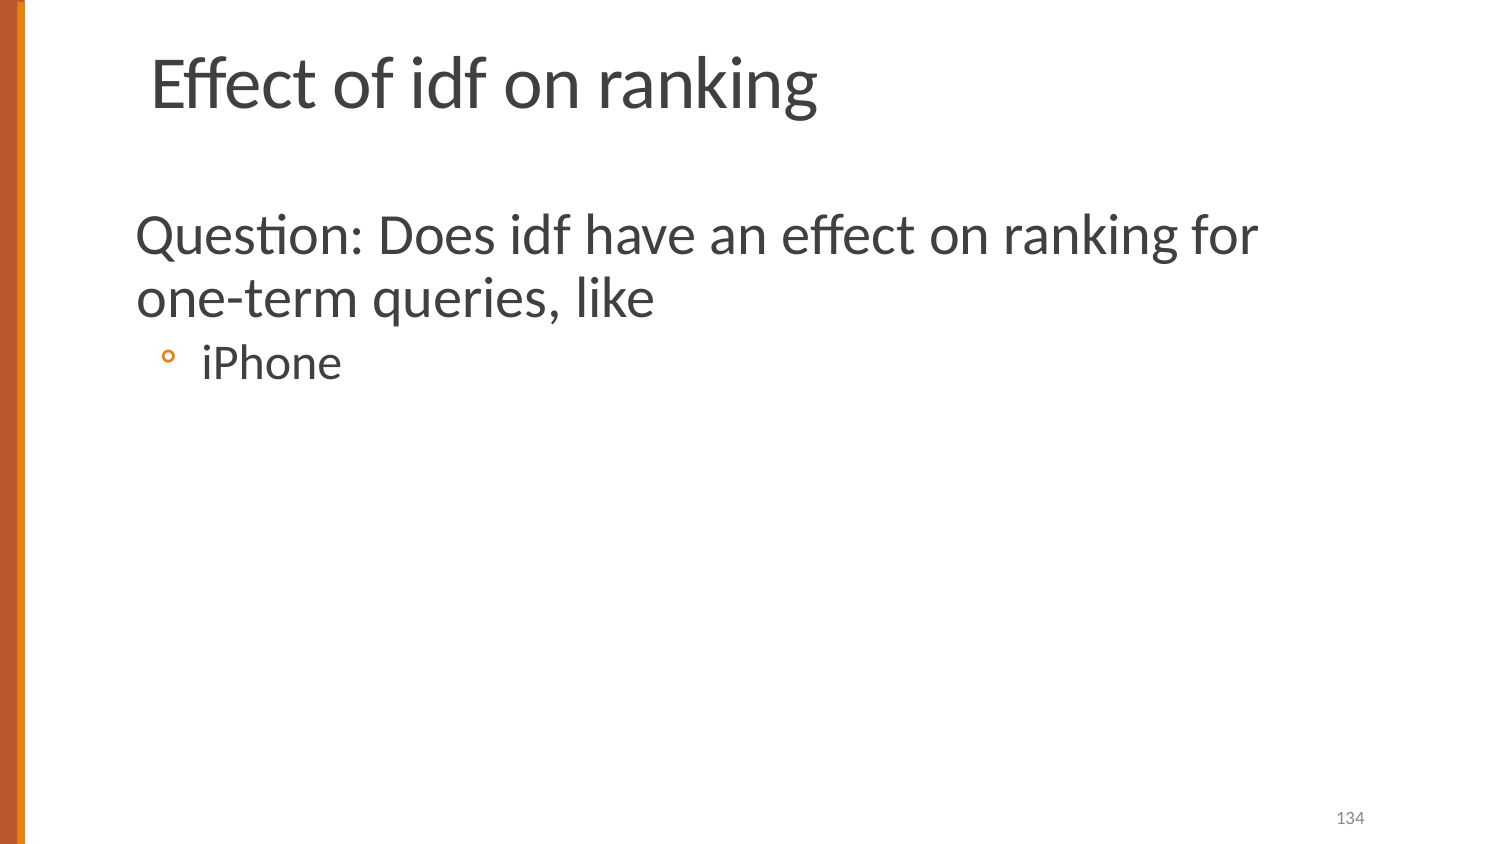

# Effect of idf on ranking
Question: Does idf have an effect on ranking for one-term queries, like
iPhone
134